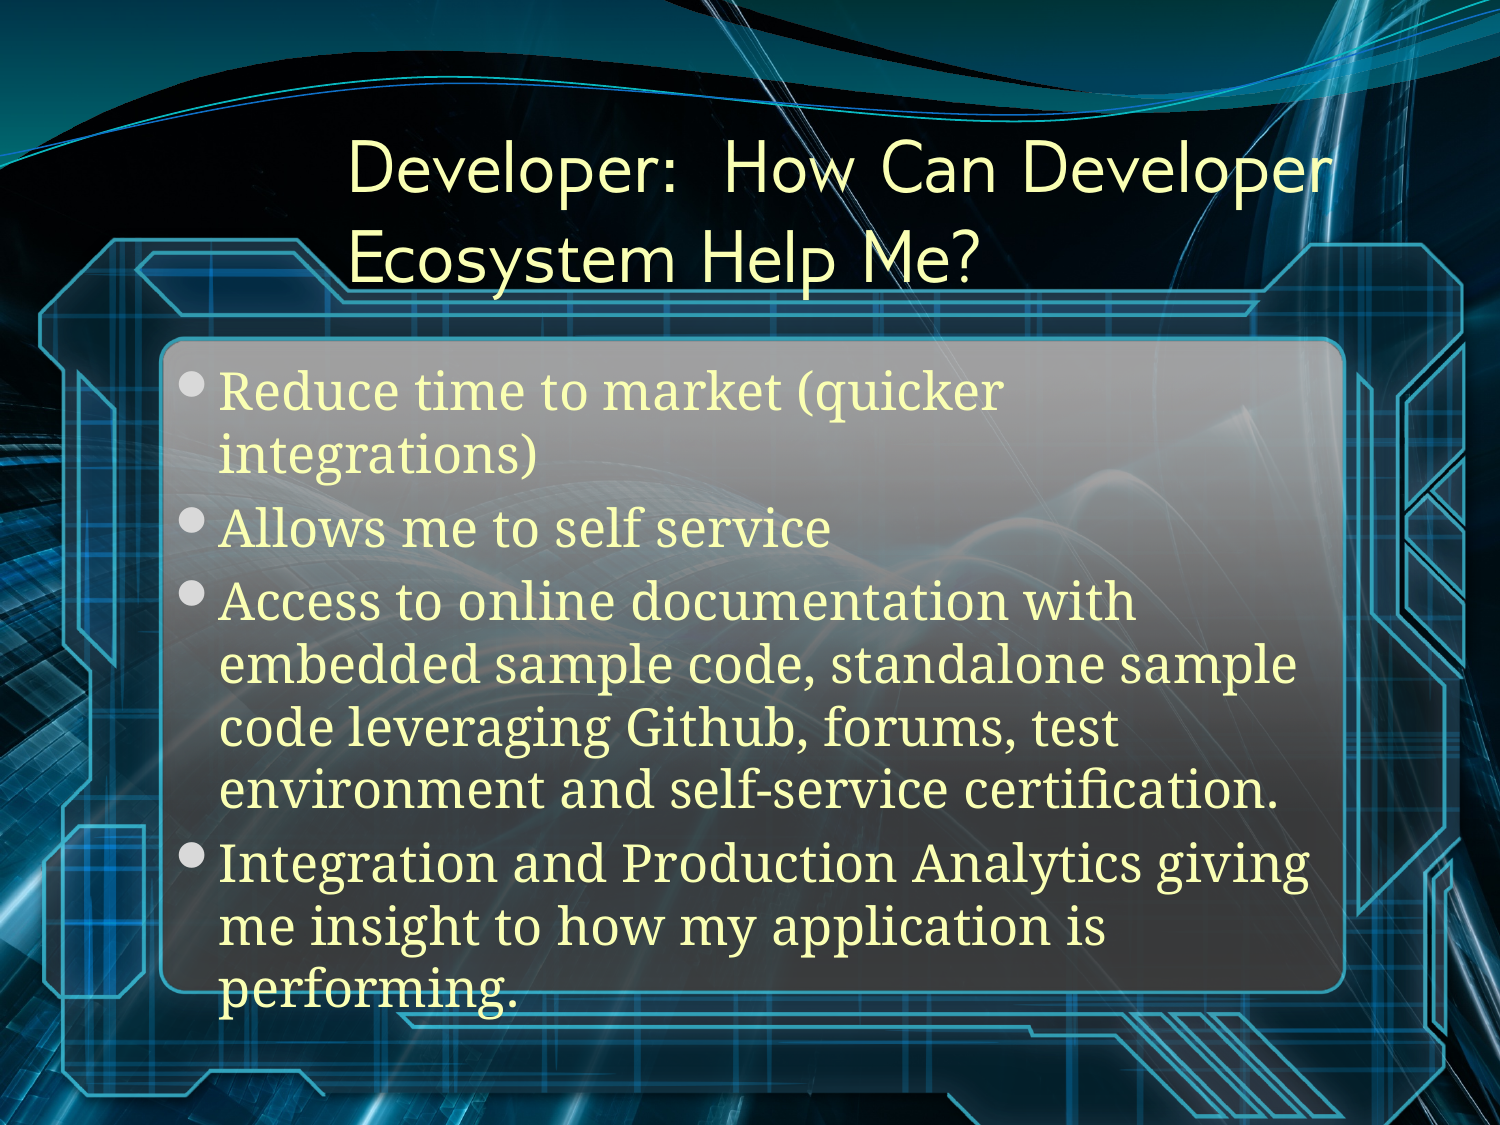

# Developer:  How Can Developer Ecosystem Help Me?
Reduce time to market (quicker integrations)
Allows me to self service
Access to online documentation with embedded sample code, standalone sample code leveraging Github, forums, test environment and self-service certification.
Integration and Production Analytics giving me insight to how my application is performing.